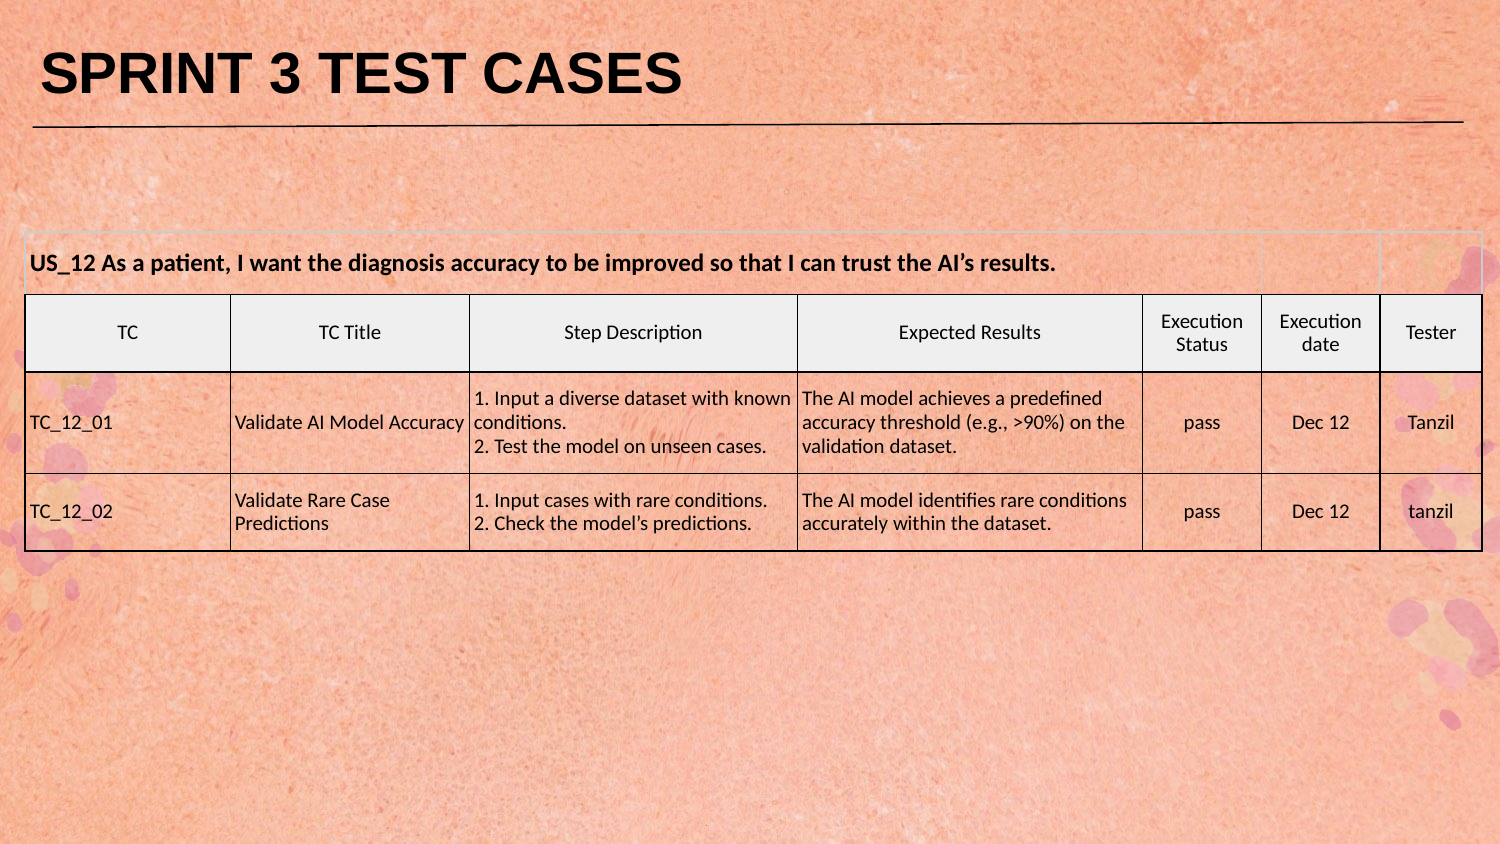

# SPRINT 3 TEST CASES
| US\_12 As a patient, I want the diagnosis accuracy to be improved so that I can trust the AI’s results. |  |  |  |  |  |  |
| --- | --- | --- | --- | --- | --- | --- |
| TC | TC Title | Step Description | Expected Results | Execution Status | Execution date | Tester |
| TC\_12\_01 | Validate AI Model Accuracy | 1. Input a diverse dataset with known conditions. 2. Test the model on unseen cases. | The AI model achieves a predefined accuracy threshold (e.g., >90%) on the validation dataset. | pass | Dec 12 | Tanzil |
| TC\_12\_02 | Validate Rare Case Predictions | 1. Input cases with rare conditions. 2. Check the model’s predictions. | The AI model identifies rare conditions accurately within the dataset. | pass | Dec 12 | tanzil |